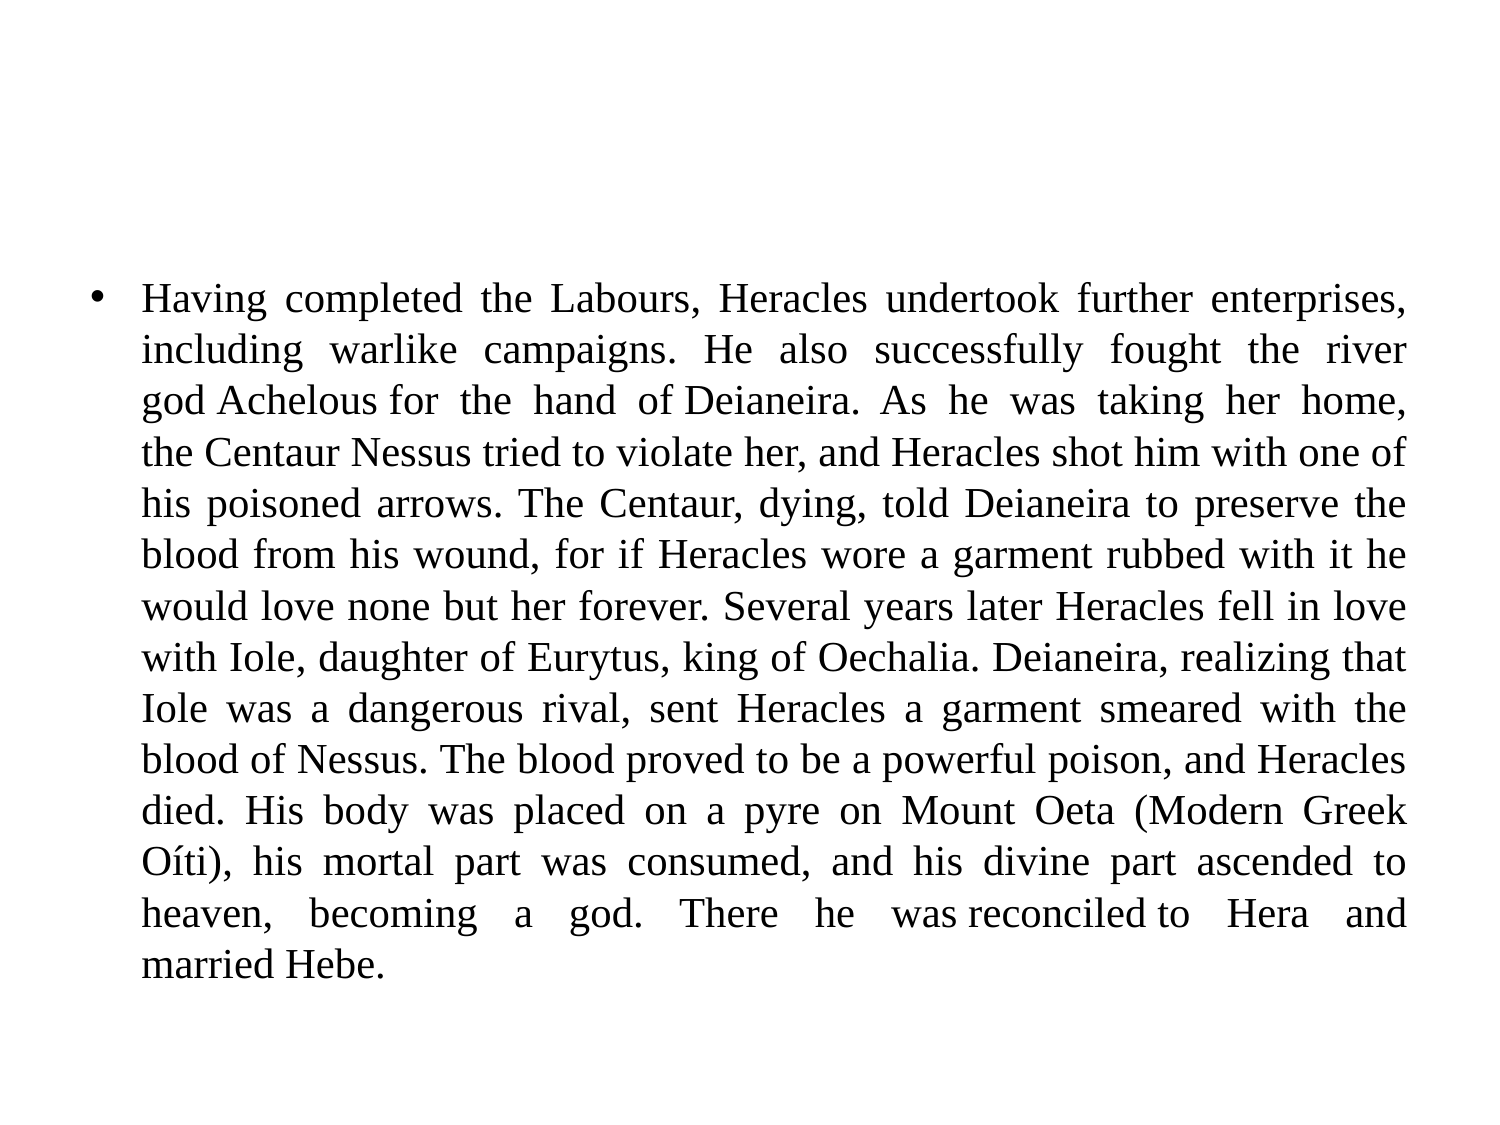

#
Having completed the Labours, Heracles undertook further enterprises, including warlike campaigns. He also successfully fought the river god Achelous for the hand of Deianeira. As he was taking her home, the Centaur Nessus tried to violate her, and Heracles shot him with one of his poisoned arrows. The Centaur, dying, told Deianeira to preserve the blood from his wound, for if Heracles wore a garment rubbed with it he would love none but her forever. Several years later Heracles fell in love with Iole, daughter of Eurytus, king of Oechalia. Deianeira, realizing that Iole was a dangerous rival, sent Heracles a garment smeared with the blood of Nessus. The blood proved to be a powerful poison, and Heracles died. His body was placed on a pyre on Mount Oeta (Modern Greek Oíti), his mortal part was consumed, and his divine part ascended to heaven, becoming a god. There he was reconciled to Hera and married Hebe.